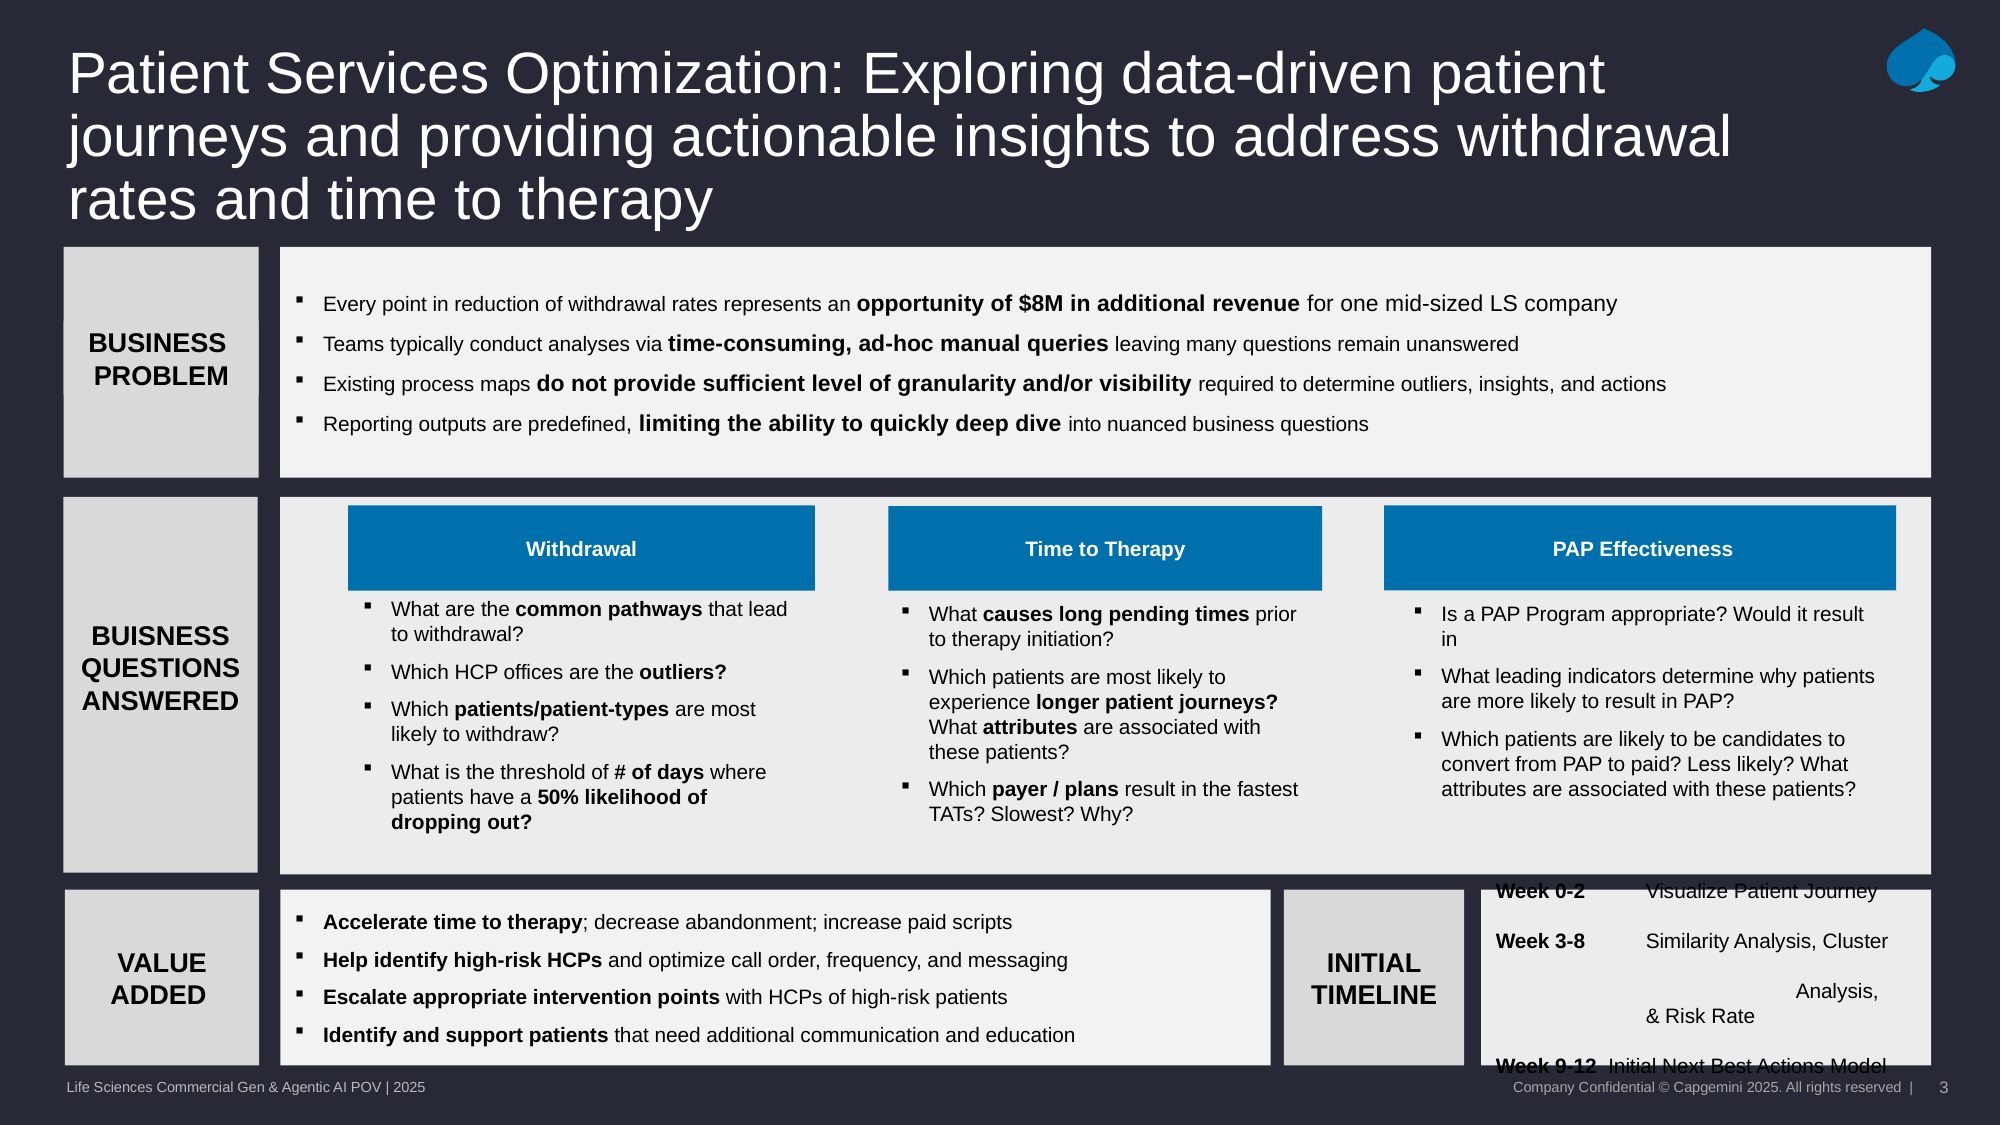

Patient Services Optimization: Exploring data-driven patient journeys and providing actionable insights to address withdrawal rates and time to therapy

Every point in reduction of withdrawal rates represents an opportunity of $8M in additional revenue for one mid-sized LS company
Teams typically conduct analyses via time-consuming, ad-hoc manual queries leaving many questions remain unanswered
Existing process maps do not provide sufficient level of granularity and/or visibility required to determine outliers, insights, and actions
Reporting outputs are predefined, limiting the ability to quickly deep dive into nuanced business questions
BUSINESS
PROBLEM

 PAP Effectiveness
Withdrawal
Time to Therapy
What are the common pathways that lead to withdrawal?
Which HCP offices are the outliers?
Which patients/patient-types are most likely to withdraw?
What is the threshold of # of days where patients have a 50% likelihood of dropping out?
Is a PAP Program appropriate? Would it result in
What leading indicators determine why patients are more likely to result in PAP?
Which patients are likely to be candidates to convert from PAP to paid? Less likely? What attributes are associated with these patients?

What causes long pending times prior to therapy initiation?
Which patients are most likely to experience longer patient journeys? What attributes are associated with these patients?
Which payer / plans result in the fastest TATs? Slowest? Why?
BUISNESS QUESTIONS ANSWERED
INITIAL
TIMELINE
VALUE ADDED
Accelerate time to therapy; decrease abandonment; increase paid scripts
Help identify high-risk HCPs and optimize call order, frequency, and messaging
Escalate appropriate intervention points with HCPs of high-risk patients
Identify and support patients that need additional communication and education
Week 0-2 	Visualize Patient Journey
Week 3-8 	Similarity Analysis, Cluster                               				Analysis,	& Risk Rate
Week 9-12  Initial Next Best Actions Model